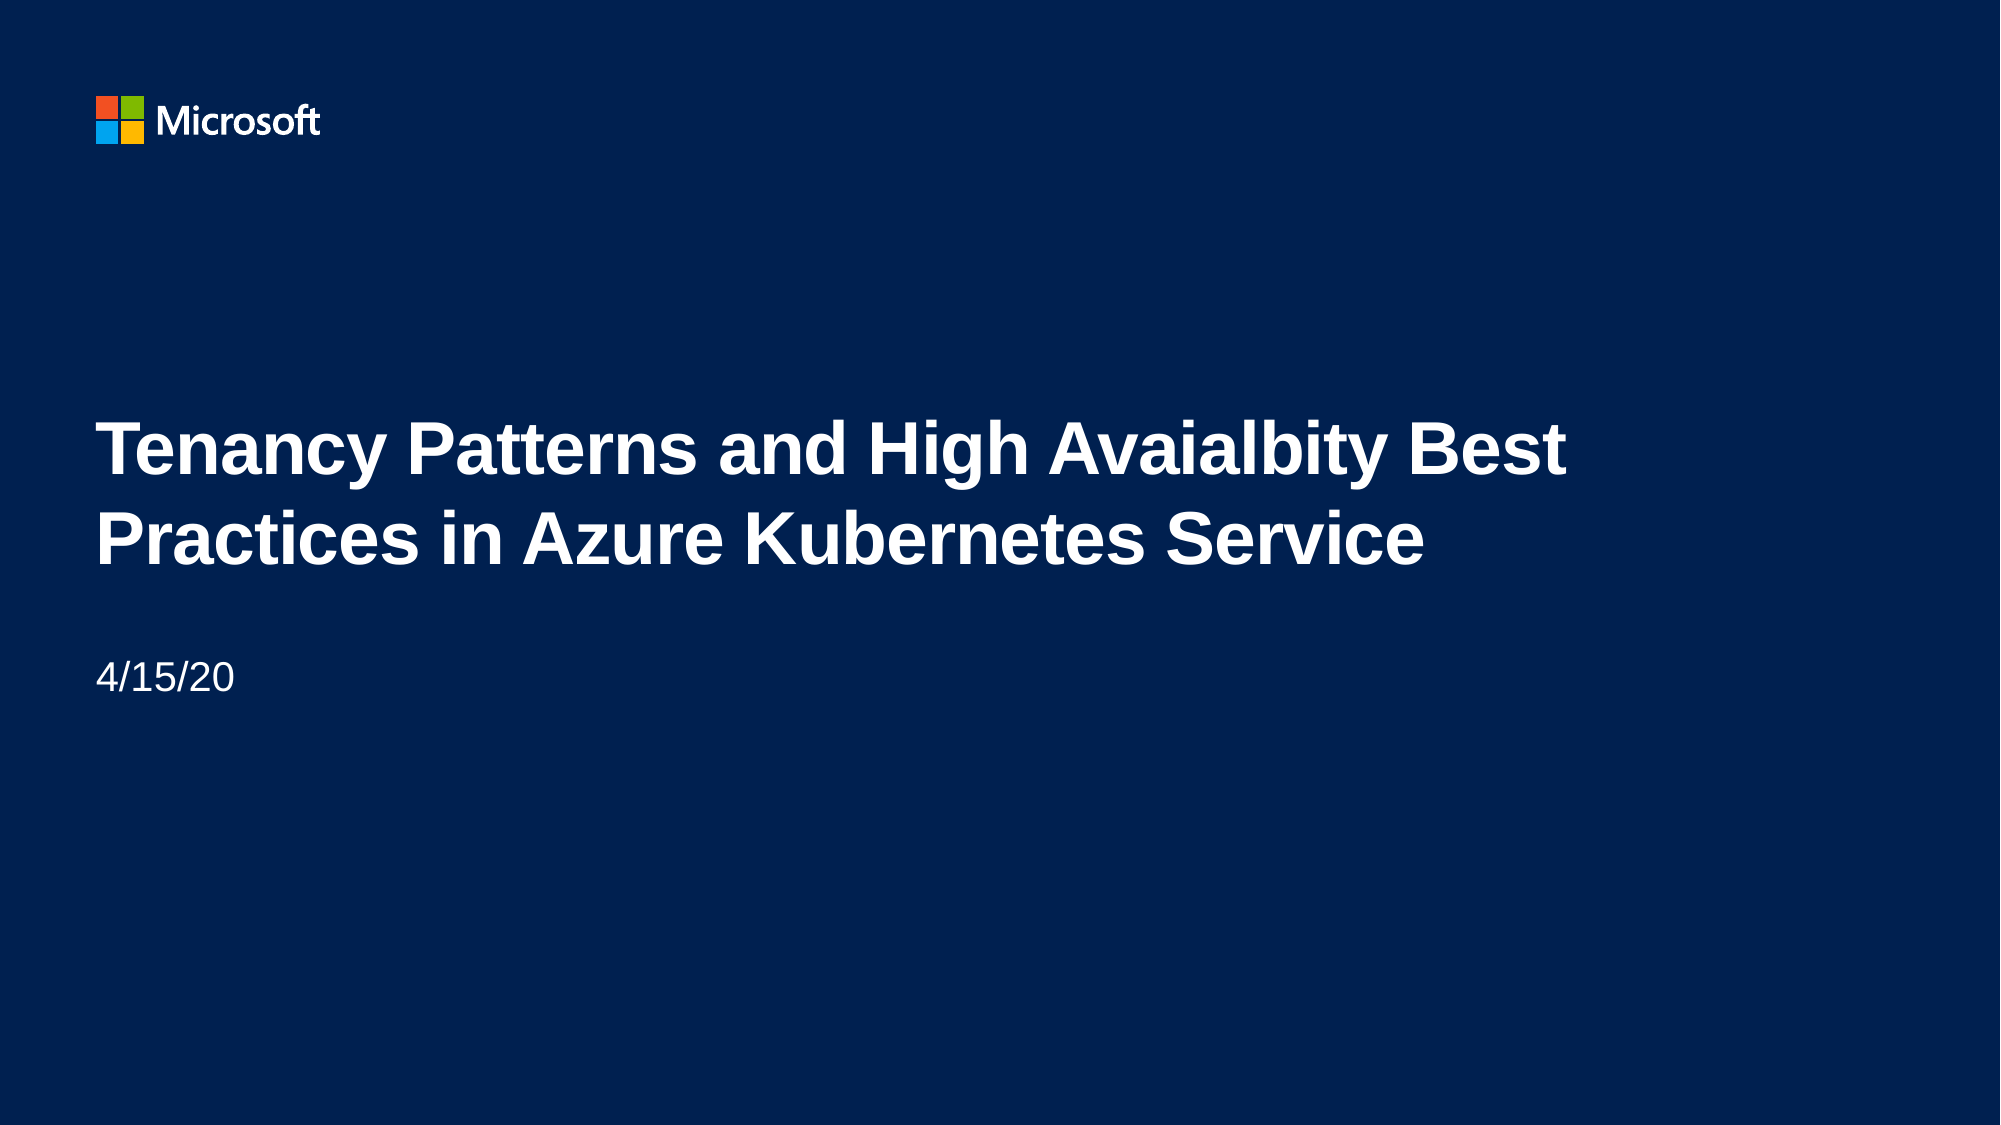

# Tenancy Patterns and High Avaialbity Best Practices in Azure Kubernetes Service
4/15/20